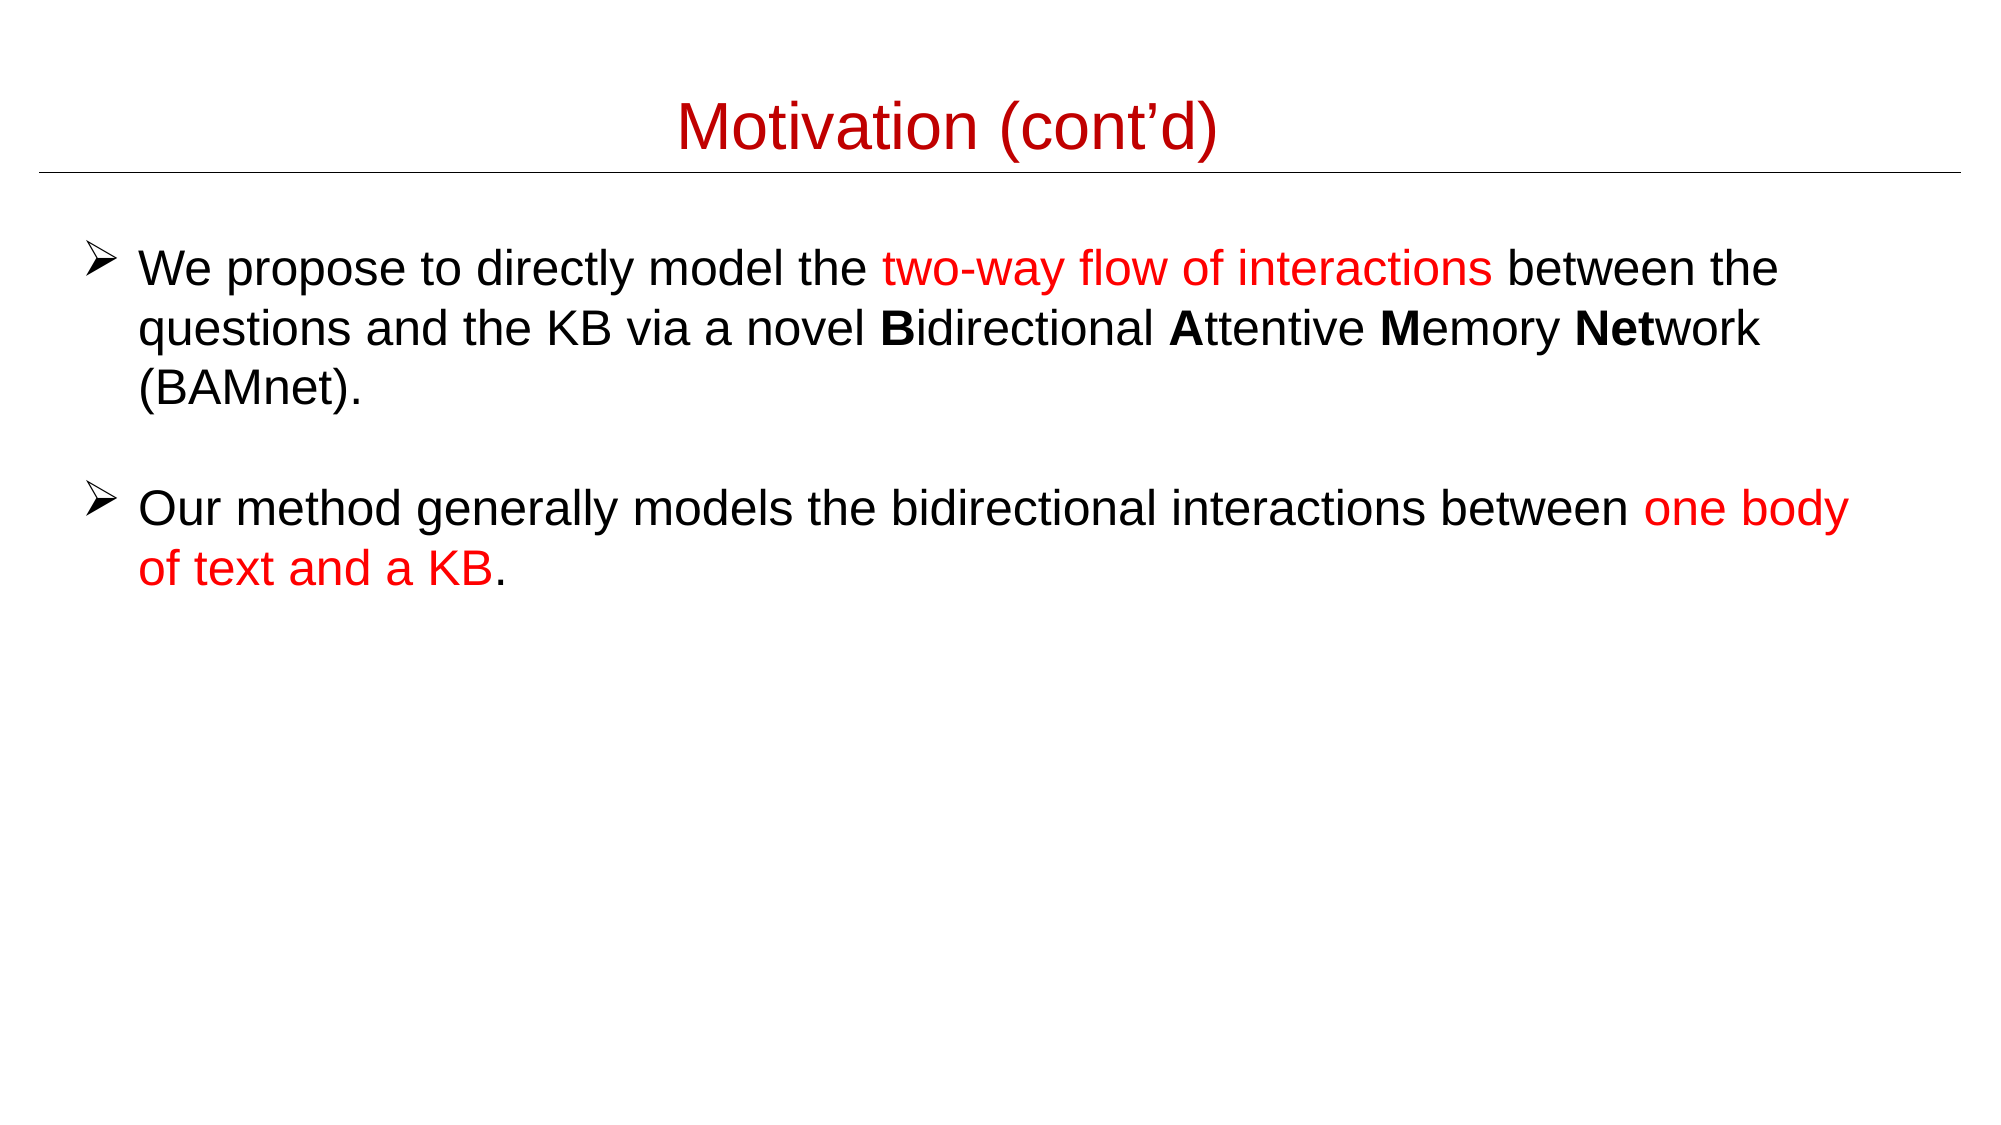

Motivation (cont’d)

We propose to directly model the two-way flow of interactions between the questions and the KB via a novel Bidirectional Attentive Memory Network (BAMnet).

Our method generally models the bidirectional interactions between one body of text and a KB.